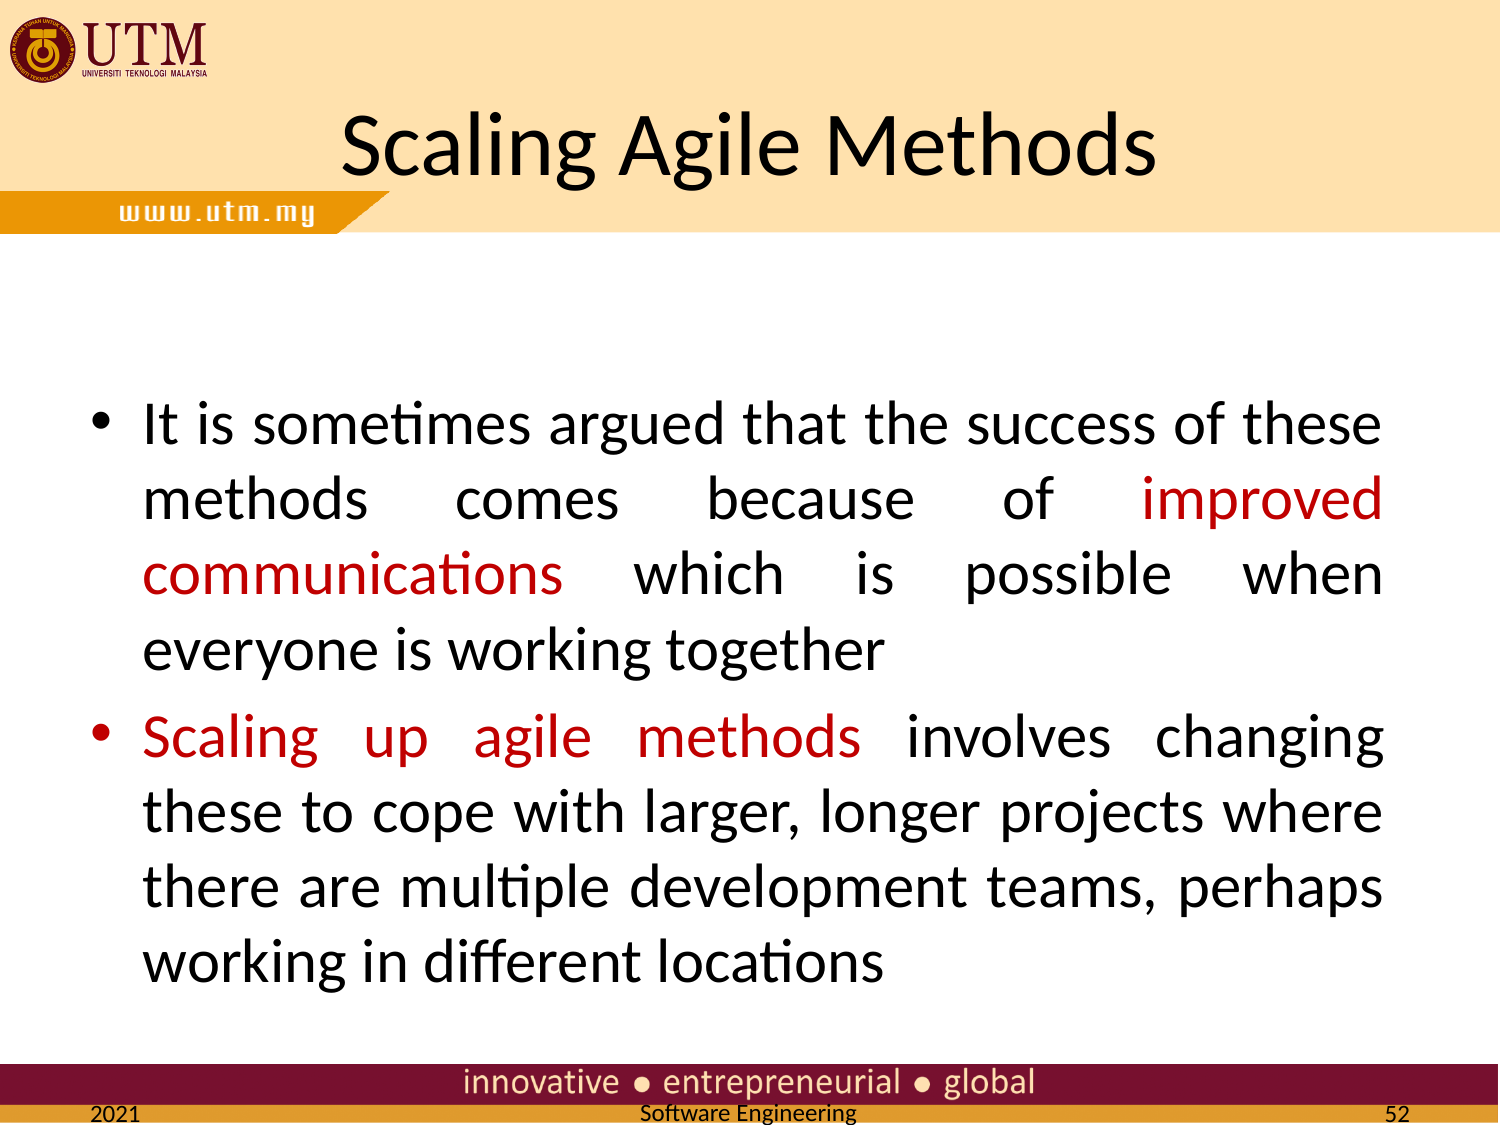

# Scaling Agile Methods

It is sometimes argued that the success of these methods comes because of improved communications which is possible when everyone is working together
Scaling up agile methods involves changing these to cope with larger, longer projects where there are multiple development teams, perhaps working in different locations

2021
52
Software Engineering